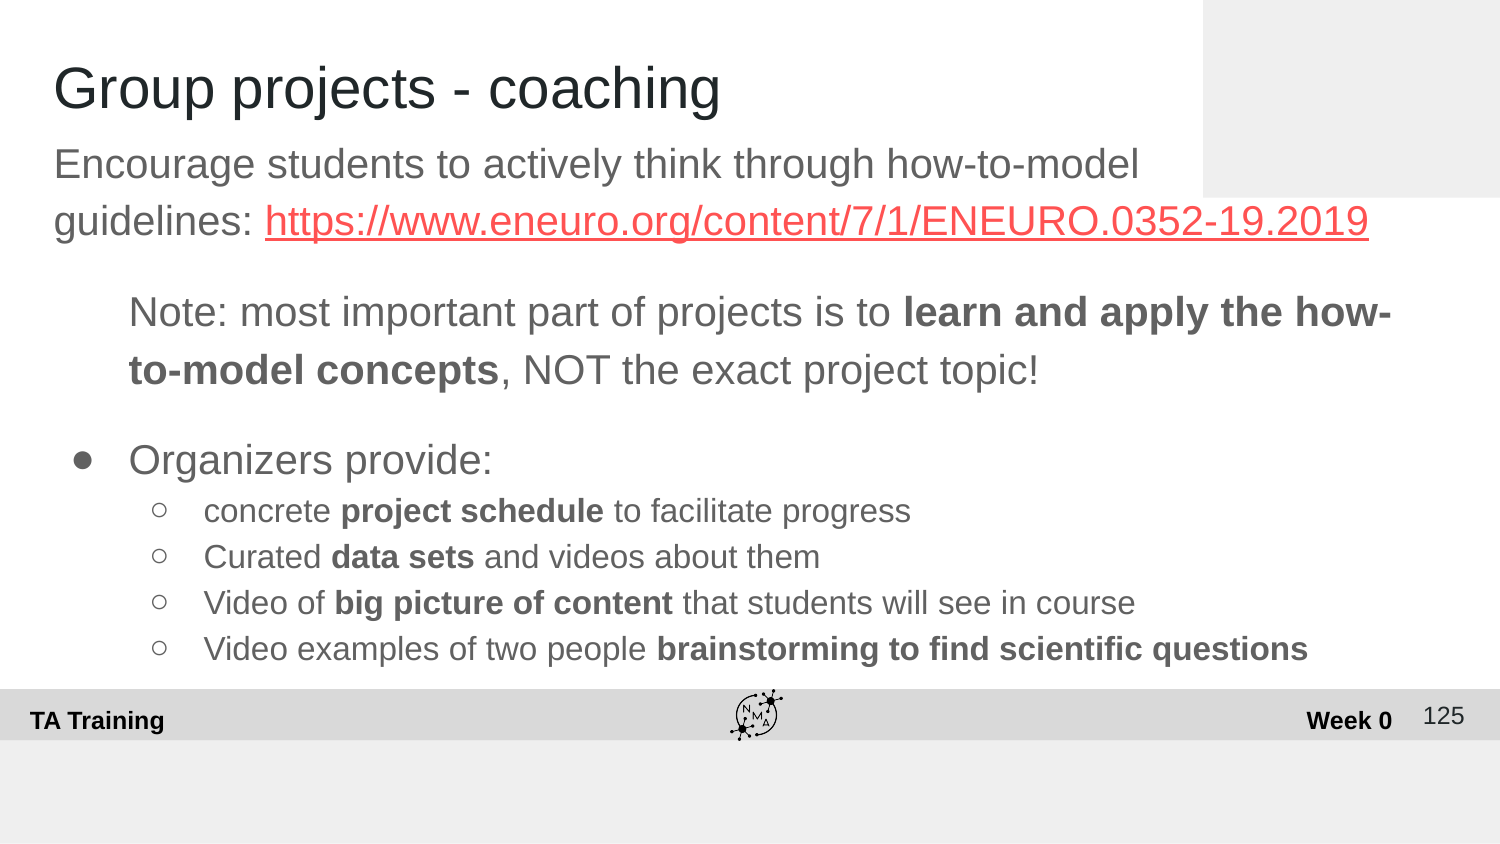

# Group projects - coaching
Encourage students to actively think through how-to-model
guidelines: https://www.eneuro.org/content/7/1/ENEURO.0352-19.2019
Note: most important part of projects is to learn and apply the how-to-model concepts, NOT the exact project topic!
Organizers provide:
concrete project schedule to facilitate progress
Curated data sets and videos about them
Video of big picture of content that students will see in course
Video examples of two people brainstorming to find scientific questions
125